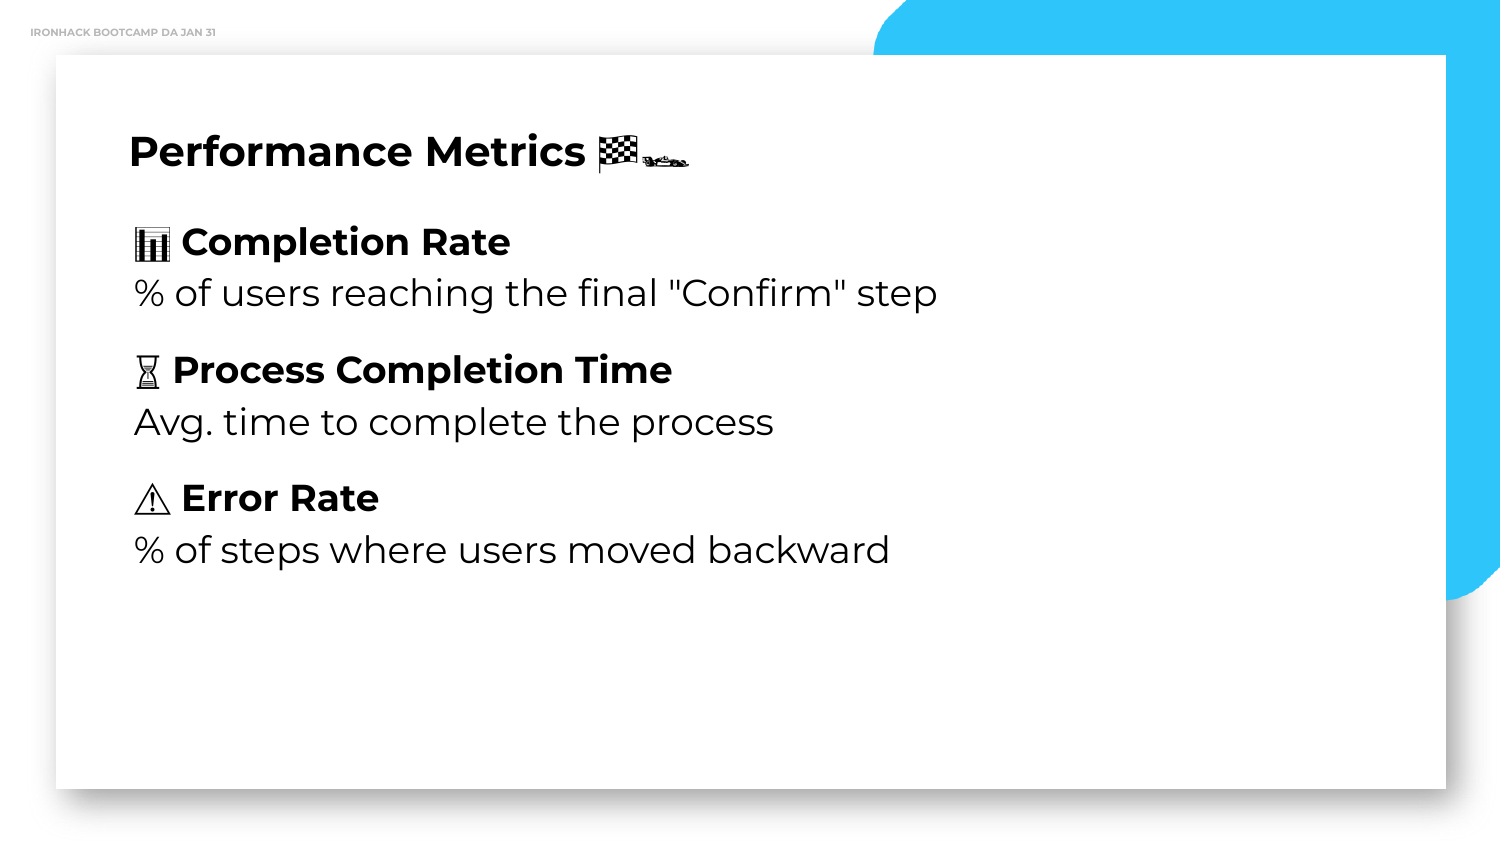

IRONHACK BOOTCAMP DA JAN 31
Performance Metrics 🏁🏎️
📊 Completion Rate
% of users reaching the final "Confirm" step
⏳ Process Completion Time
Avg. time to complete the process
⚠️ Error Rate
% of steps where users moved backward